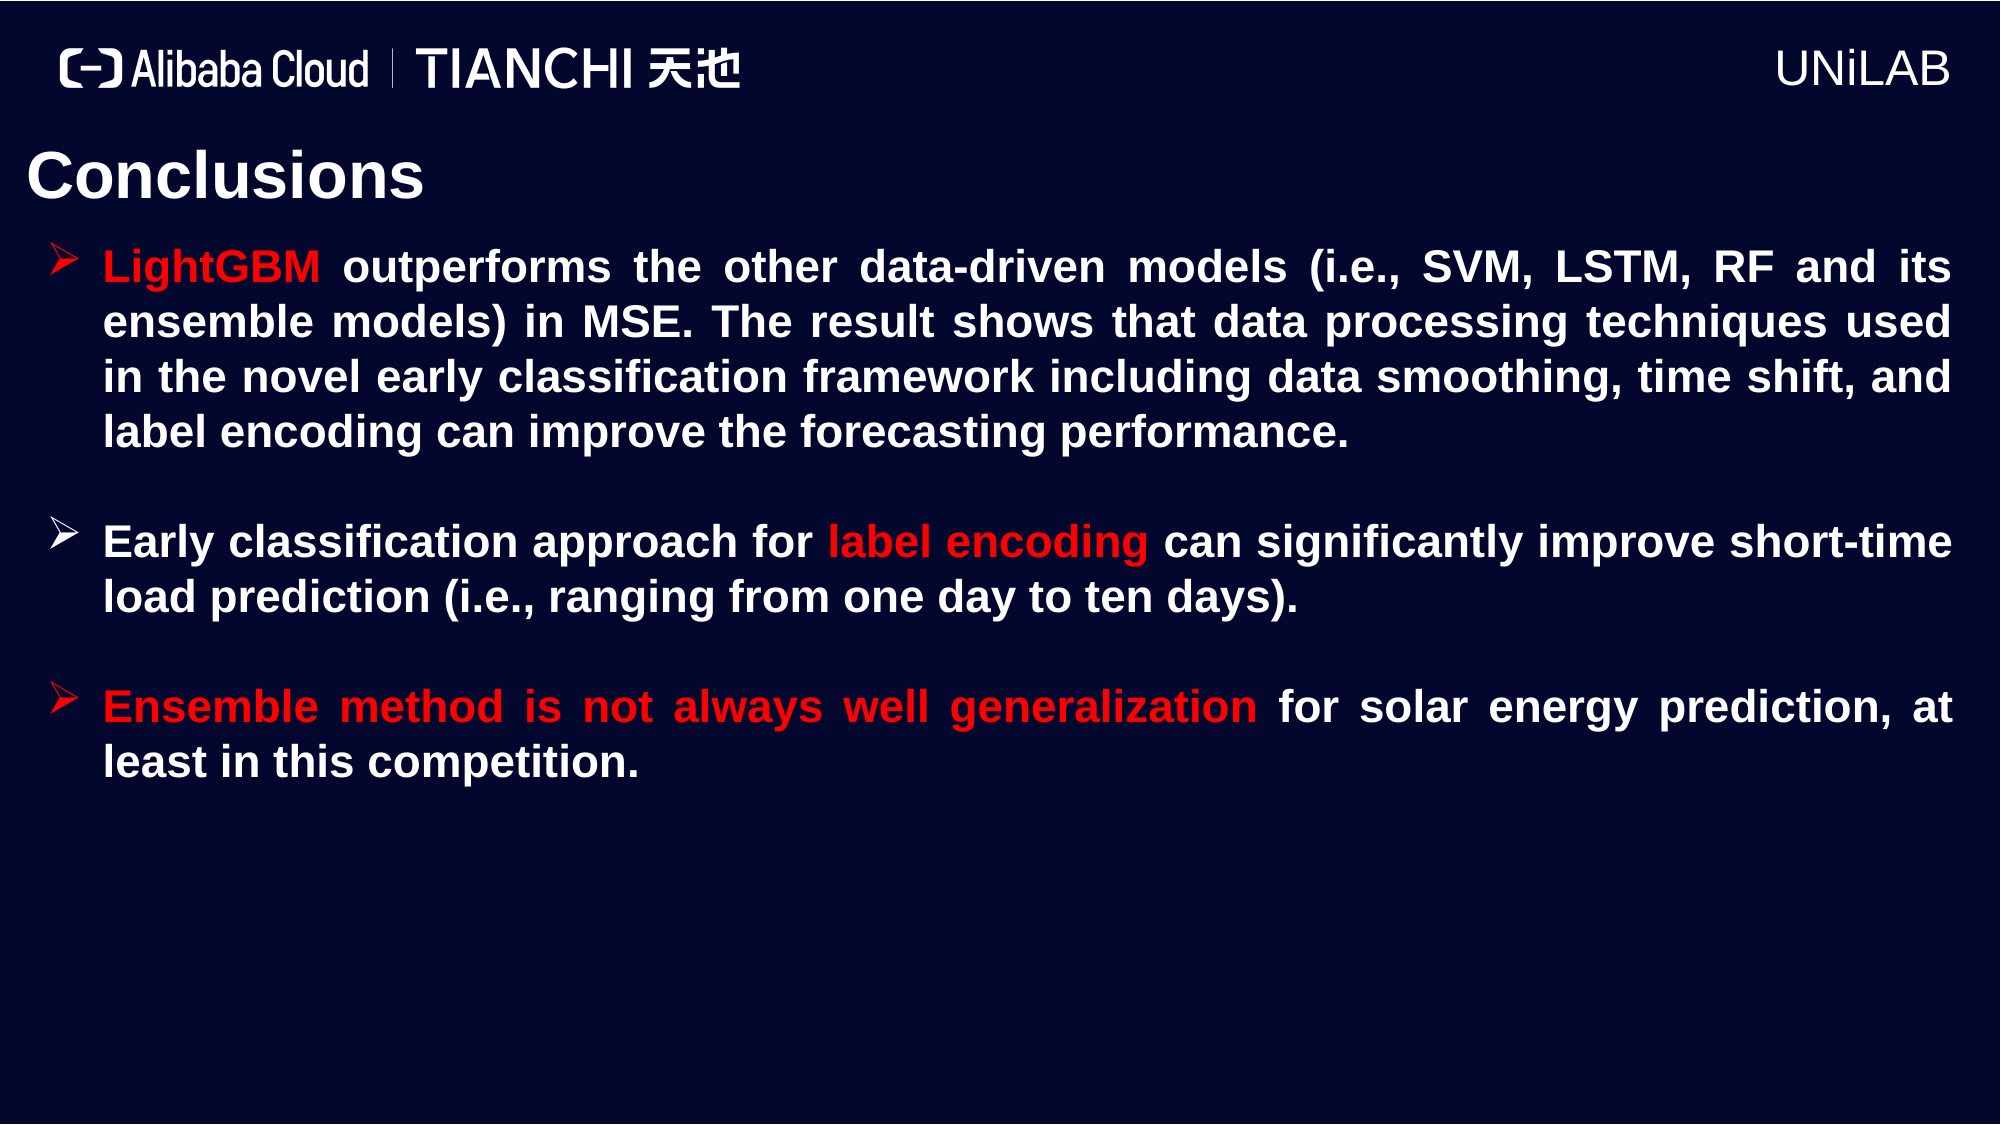

Conclusions
LightGBM outperforms the other data-driven models (i.e., SVM, LSTM, RF and its ensemble models) in MSE. The result shows that data processing techniques used in the novel early classification framework including data smoothing, time shift, and label encoding can improve the forecasting performance.

Early classification approach for label encoding can significantly improve short-time load prediction (i.e., ranging from one day to ten days).

Ensemble method is not always well generalization for solar energy prediction, at least in this competition.